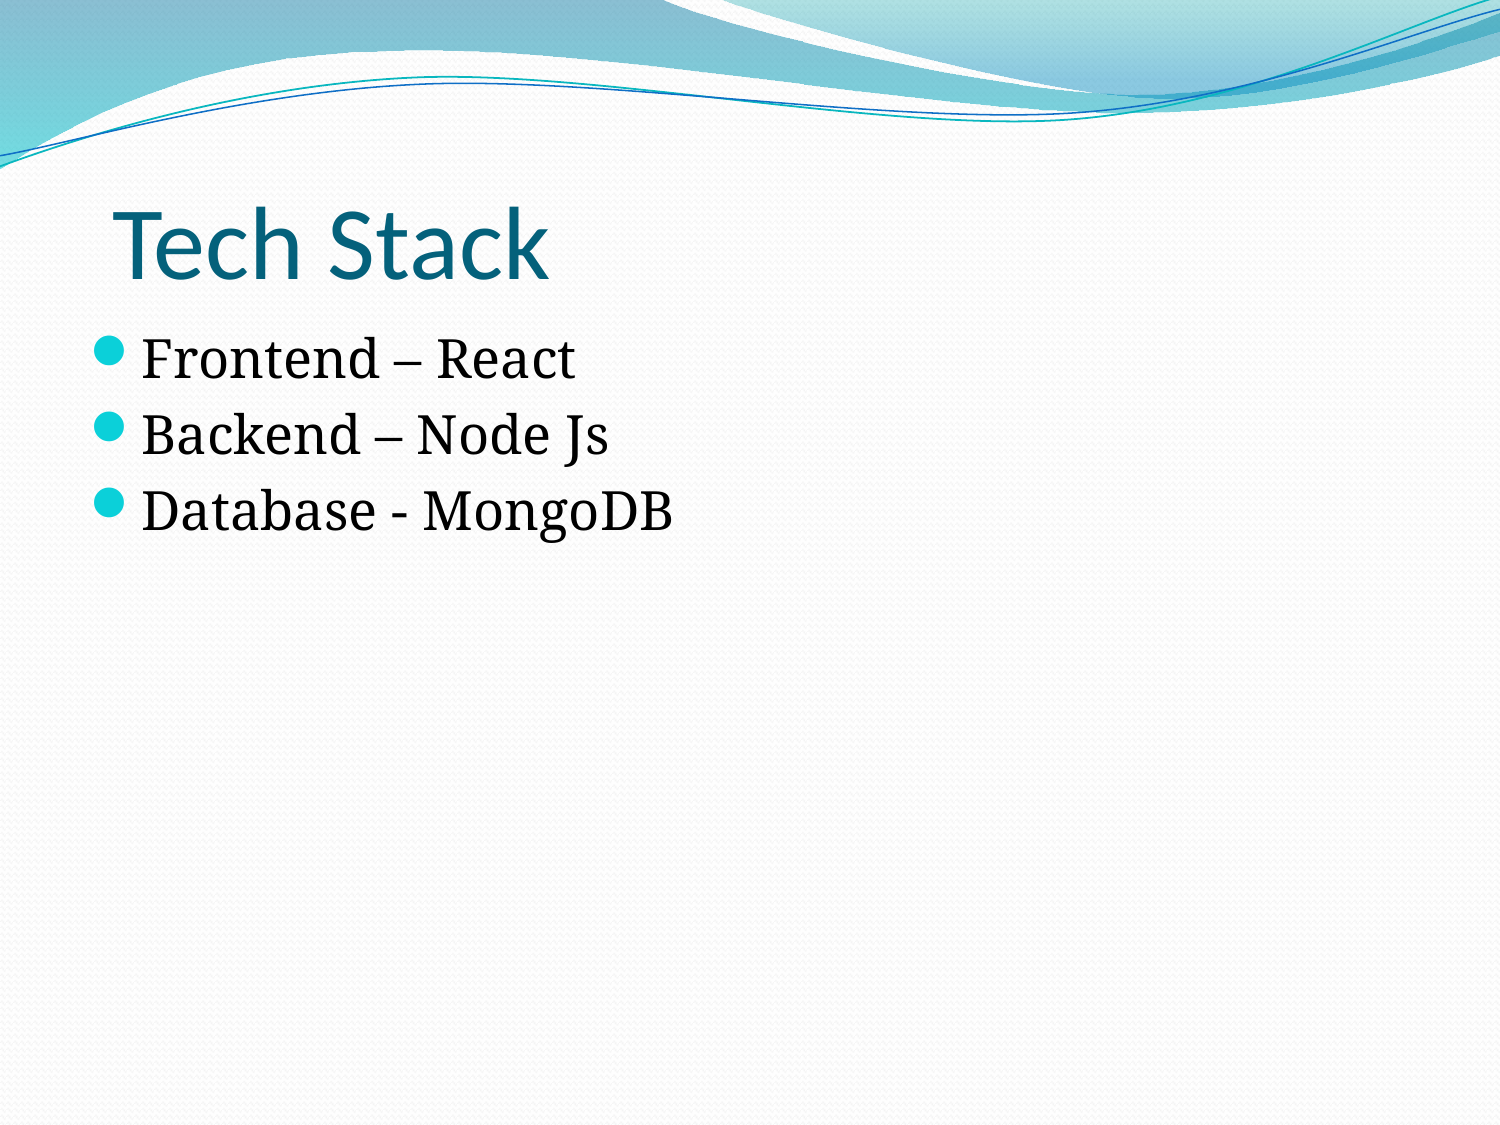

# Tech Stack
Frontend – React
Backend – Node Js
Database - MongoDB